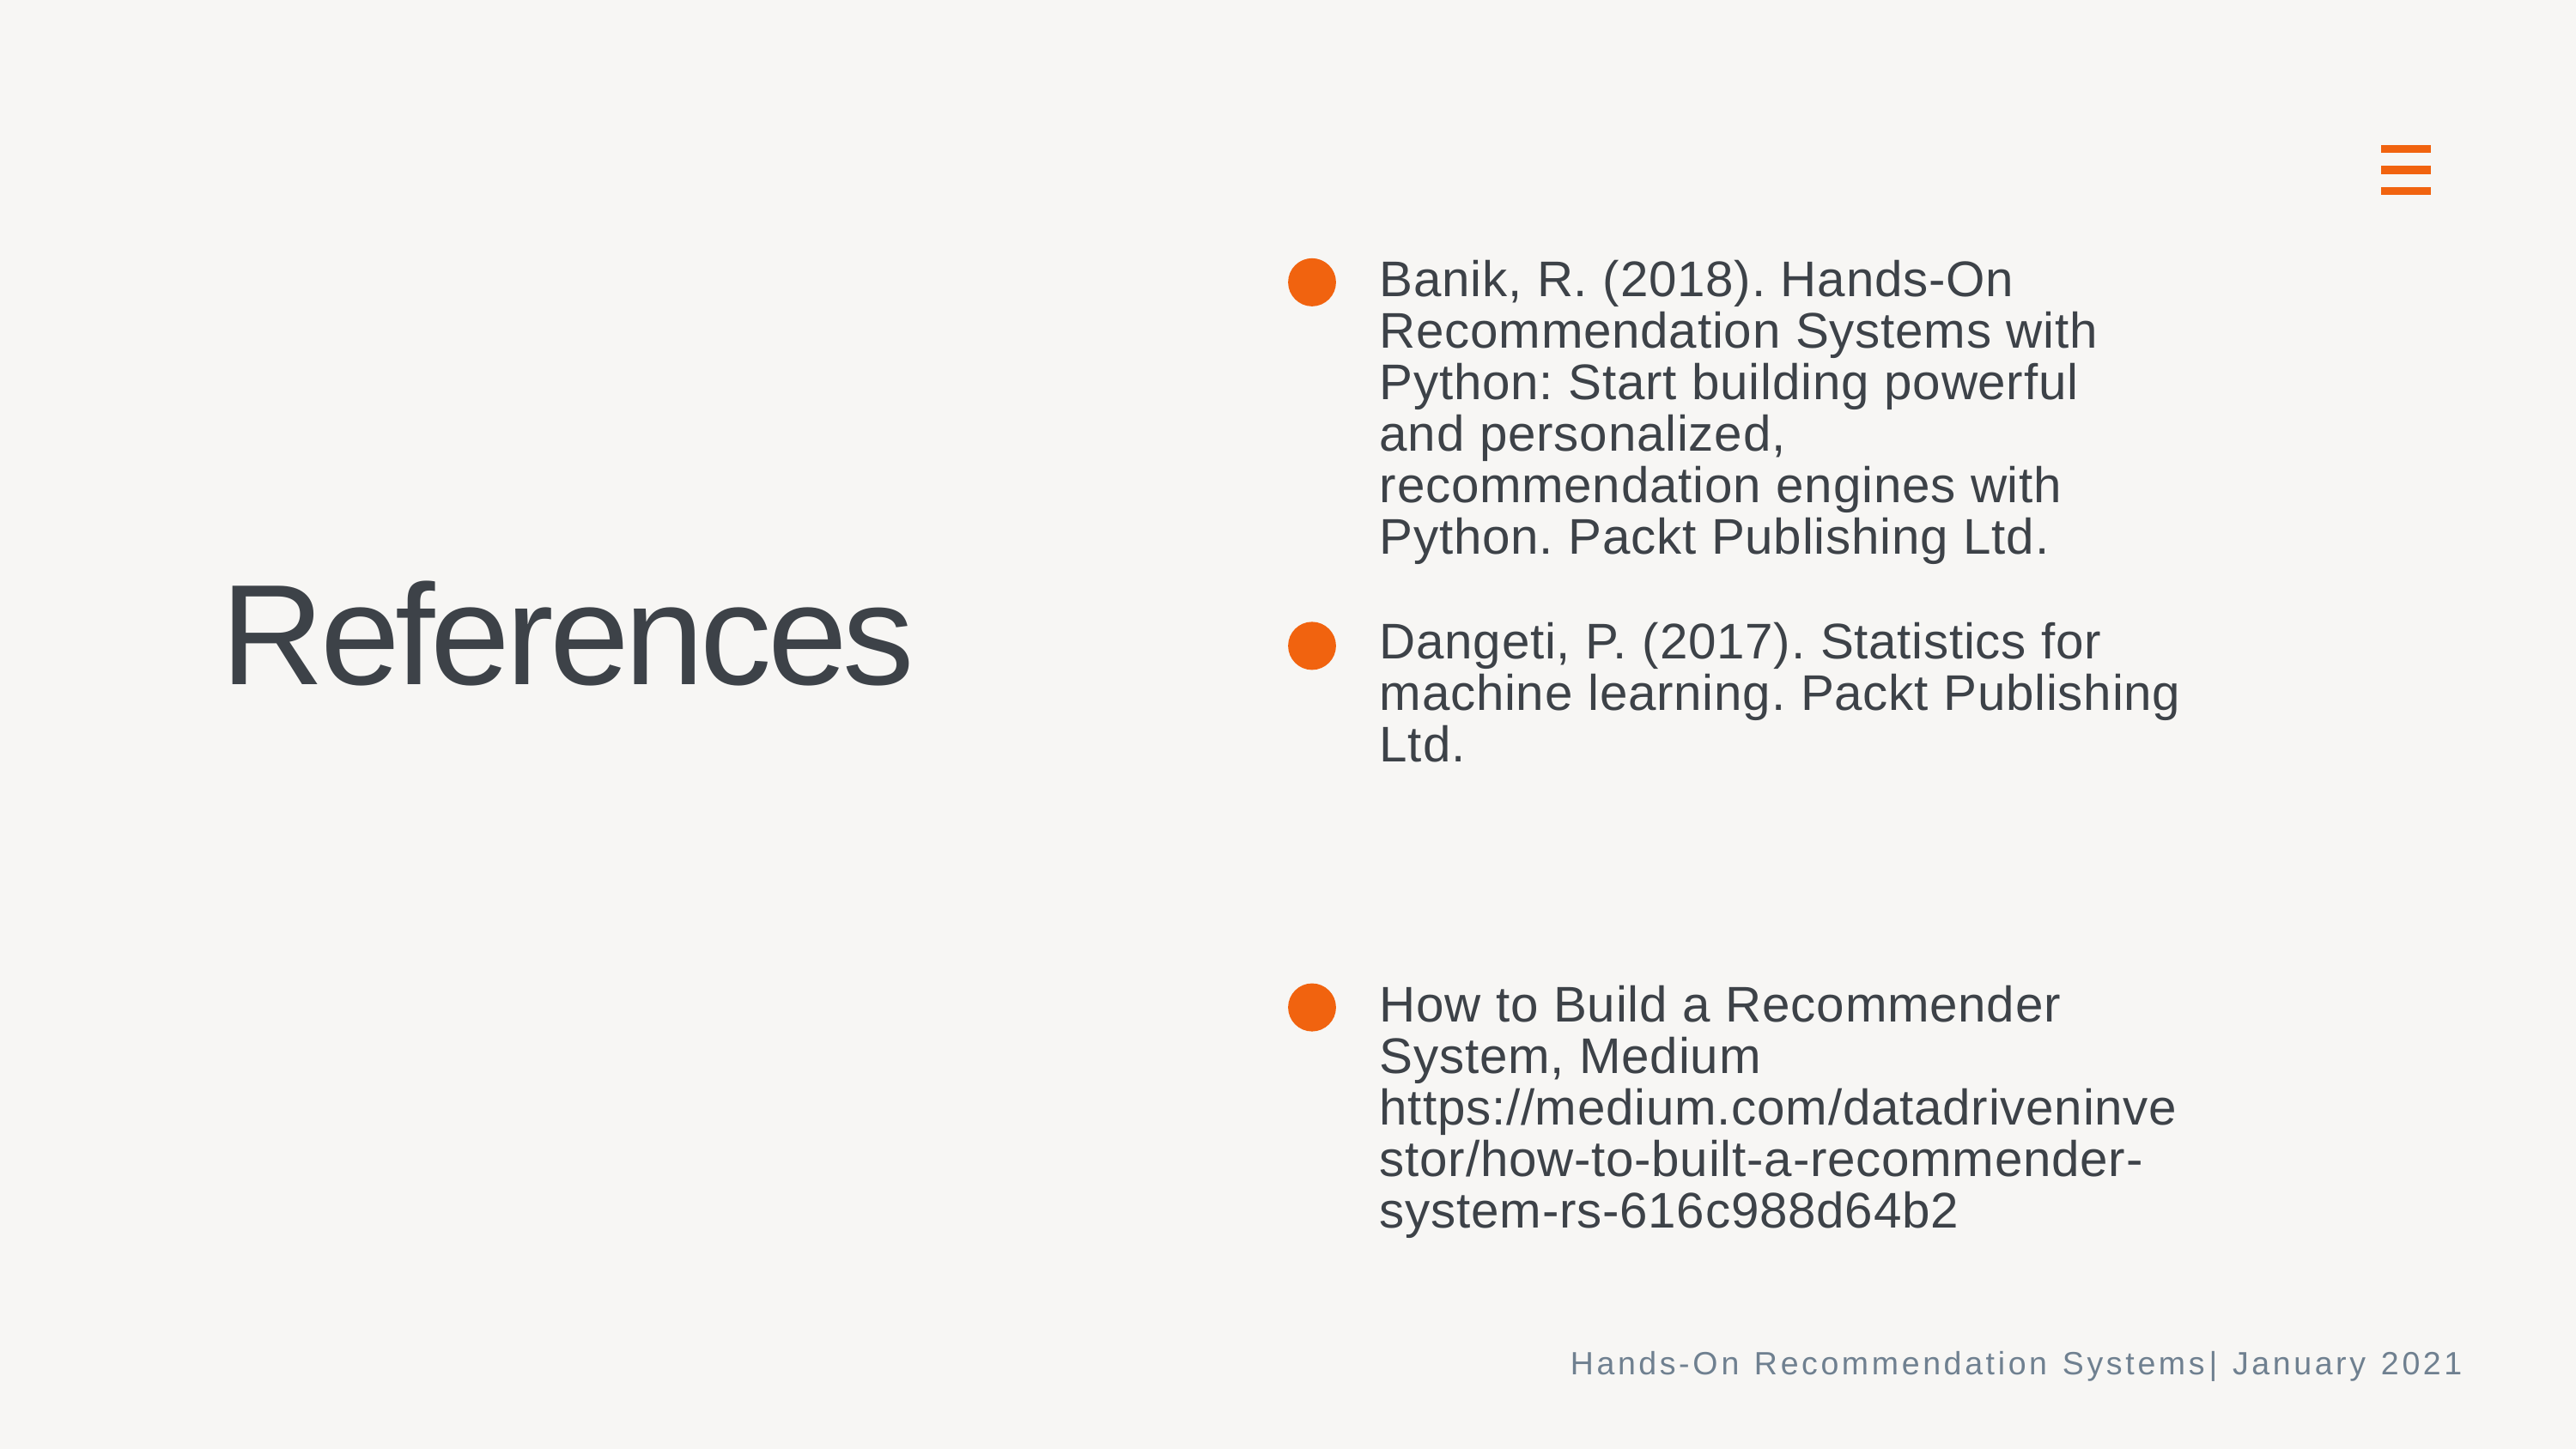

Banik, R. (2018). Hands-On Recommendation Systems with Python: Start building powerful and personalized, recommendation engines with Python. Packt Publishing Ltd.
References

Dangeti, P. (2017). Statistics for machine learning. Packt Publishing Ltd.

How to Build a Recommender System, Medium
https://medium.com/datadriveninvestor/how-to-built-a-recommender-system-rs-616c988d64b2
Hands-On Recommendation Systems| January 2021